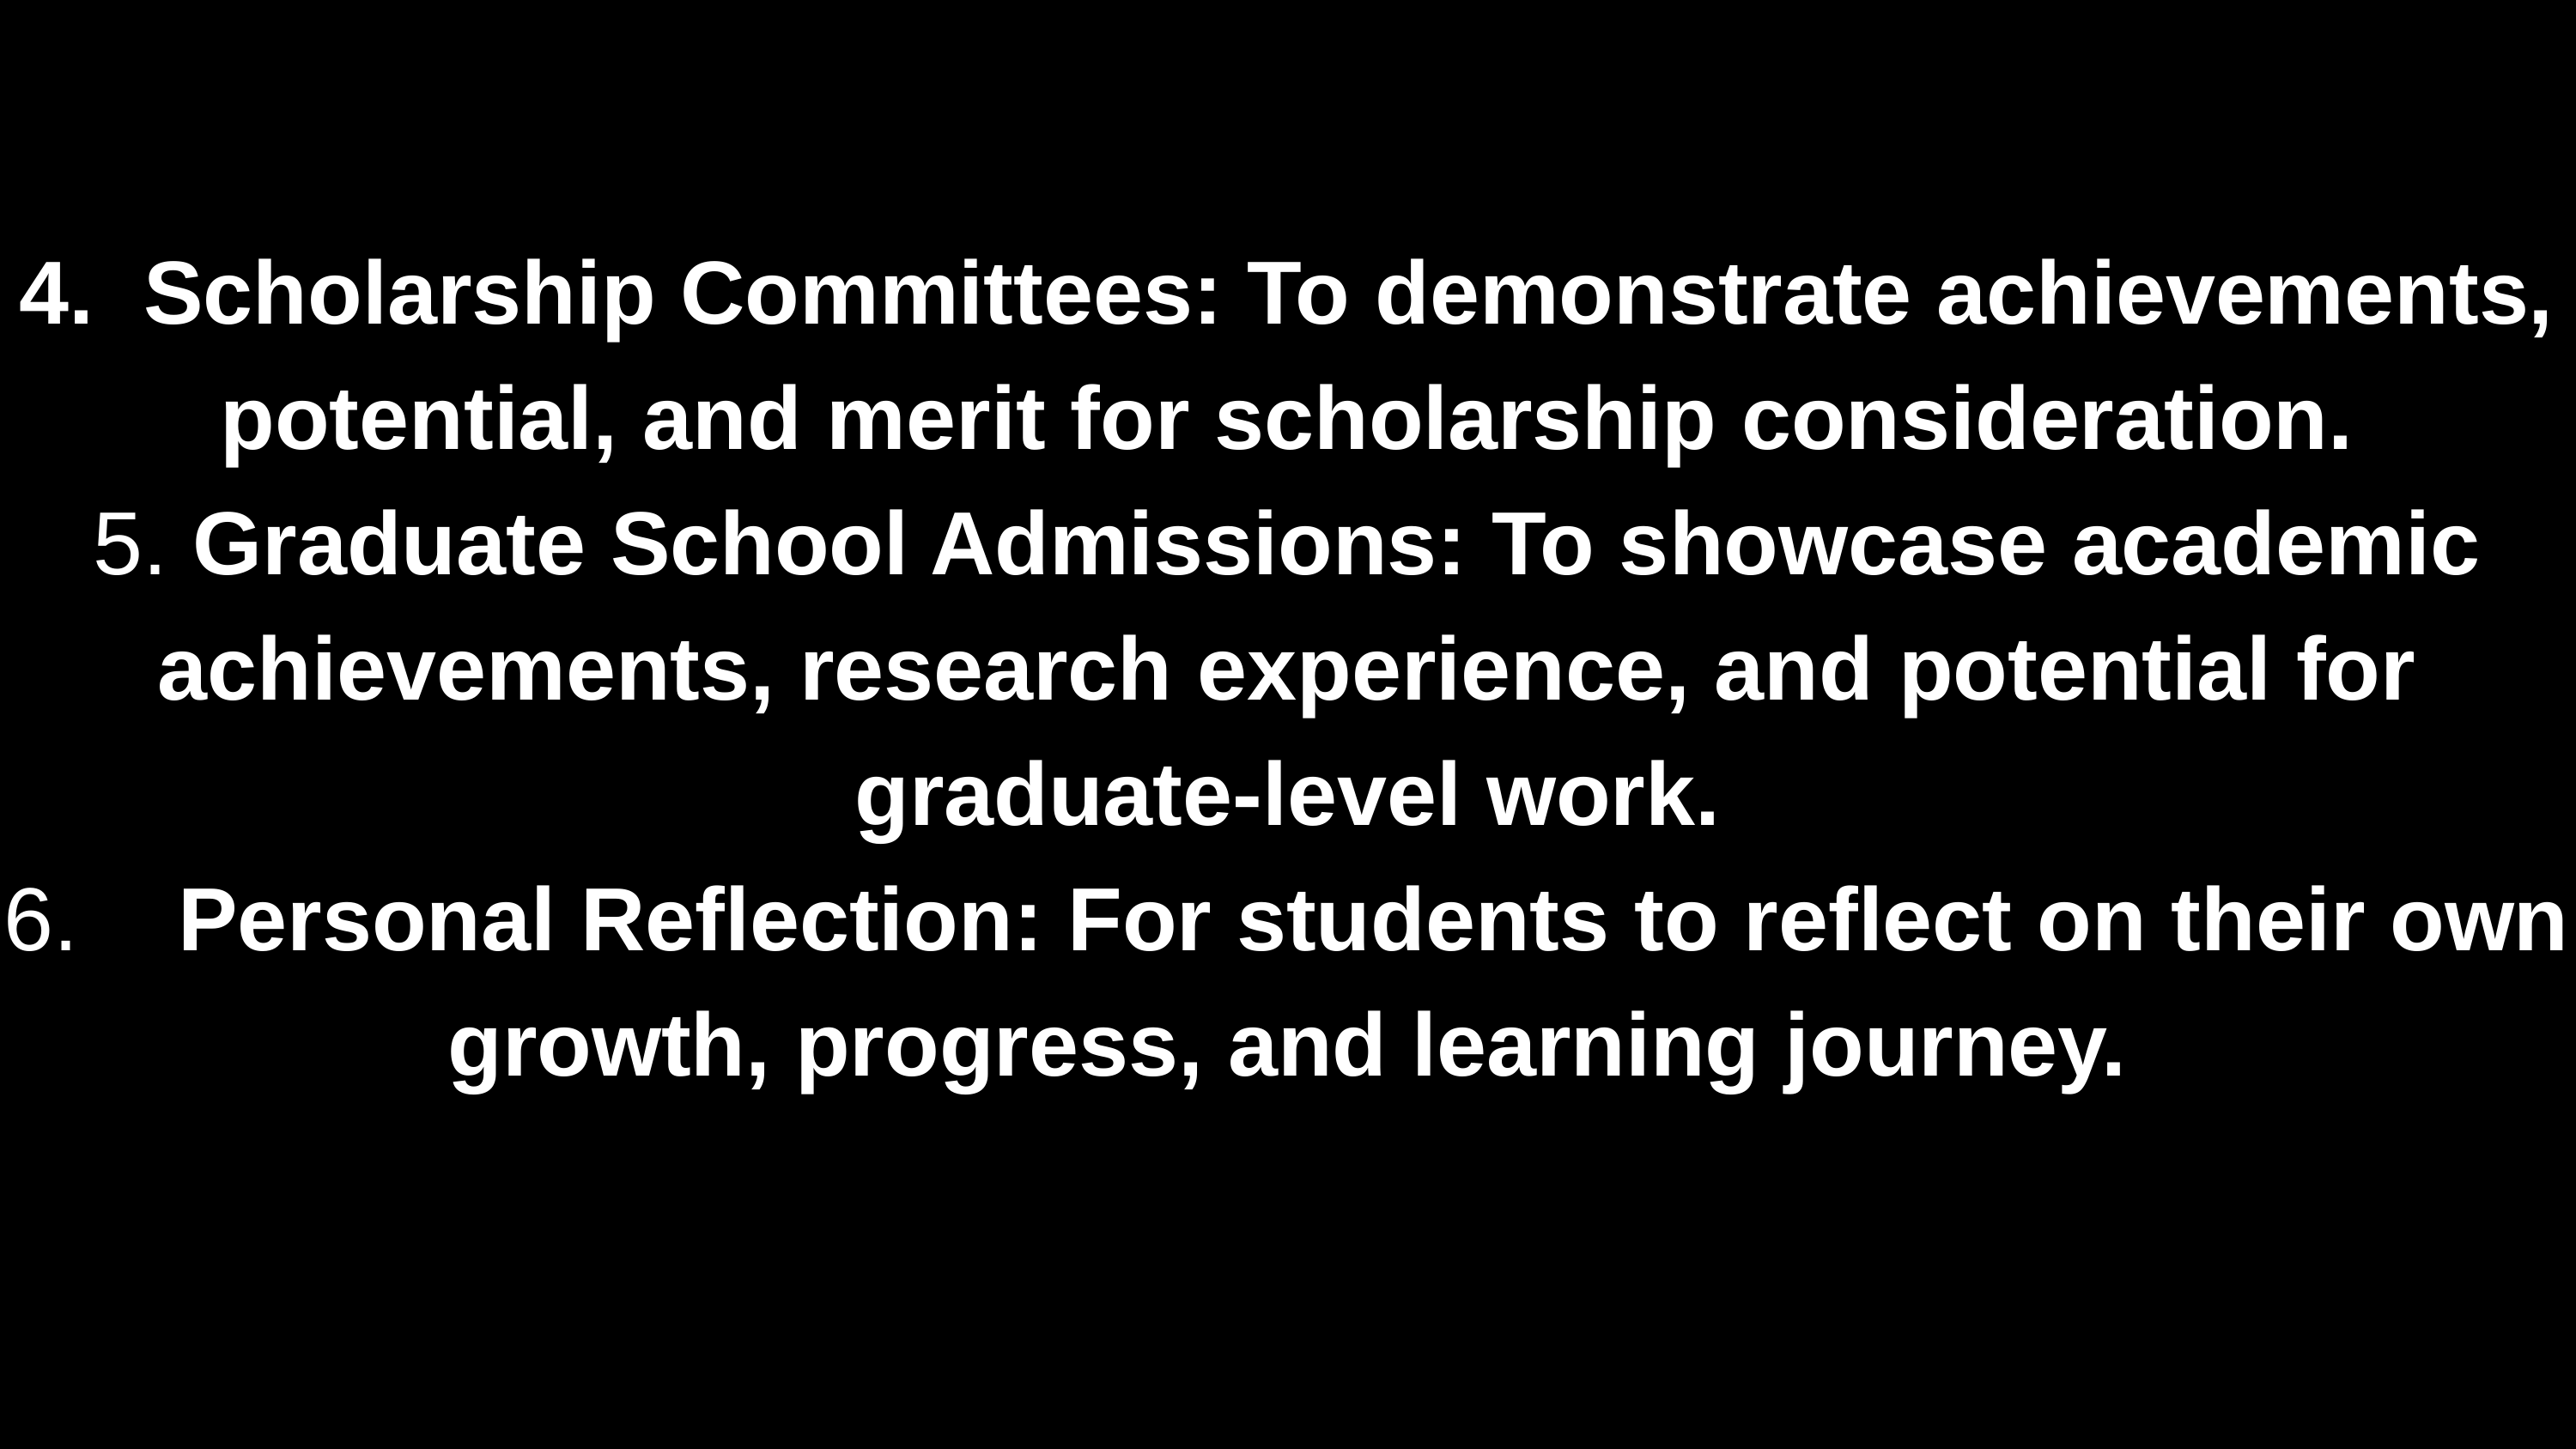

4.  Scholarship Committees: To demonstrate achievements, potential, and merit for scholarship consideration.
5. Graduate School Admissions: To showcase academic achievements, research experience, and potential for graduate-level work.
6.    Personal Reflection: For students to reflect on their own growth, progress, and learning journey.